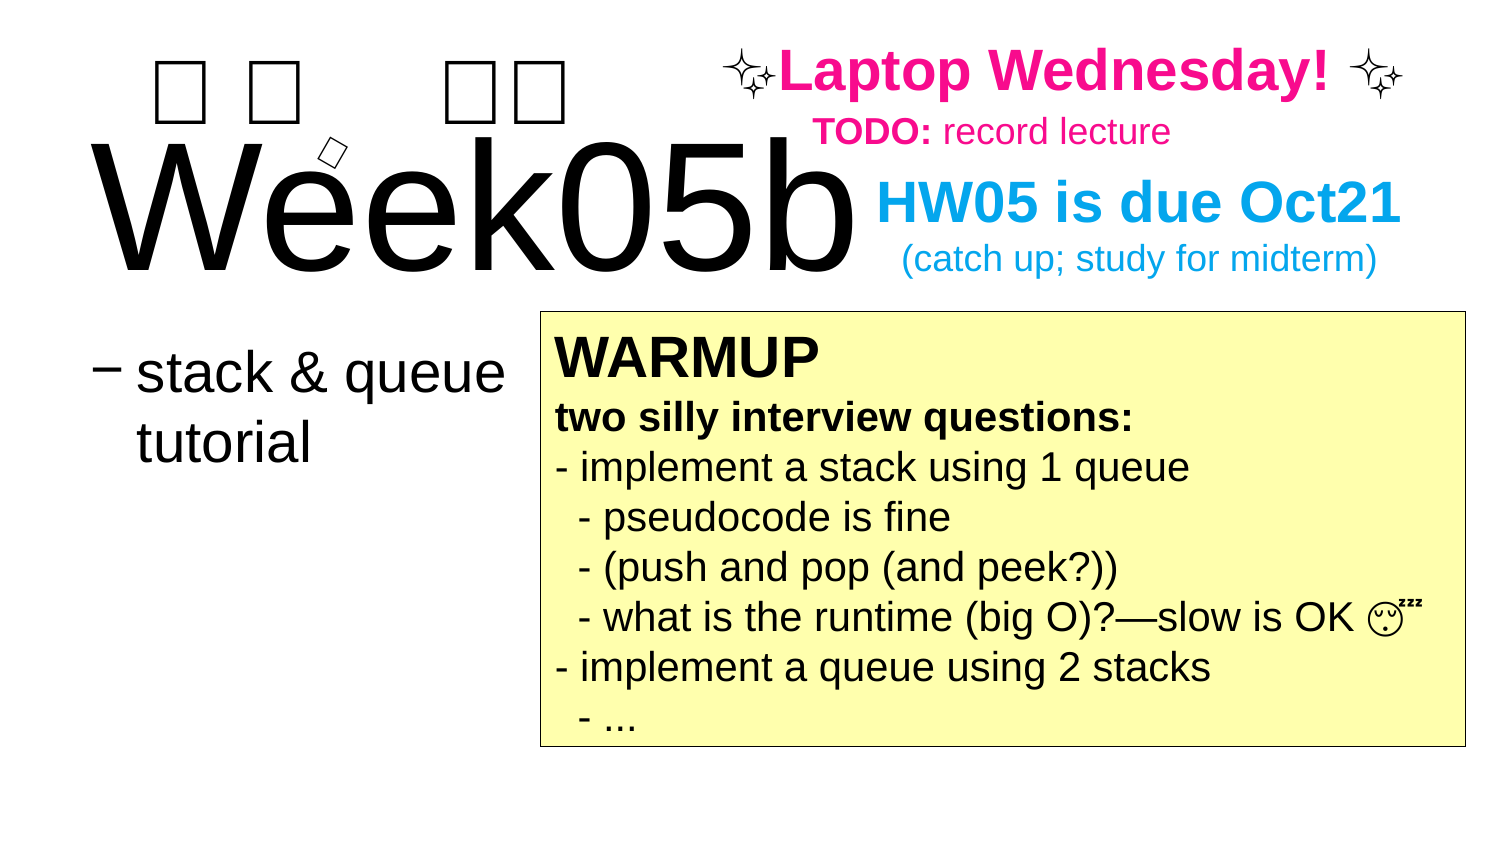

✨Laptop Wednesday! ✨
🦜 🦜     🦜🦜
# Week05b
TODO: record lecture
🦜
HW05 is due Oct21
(catch up; study for midterm)
WARMUP
two silly interview questions:
- implement a stack using 1 queue
  - pseudocode is fine
  - (push and pop (and peek?))
  - what is the runtime (big O)?—slow is OK 😴
- implement a queue using 2 stacks
  - ...
stack & queue tutorial